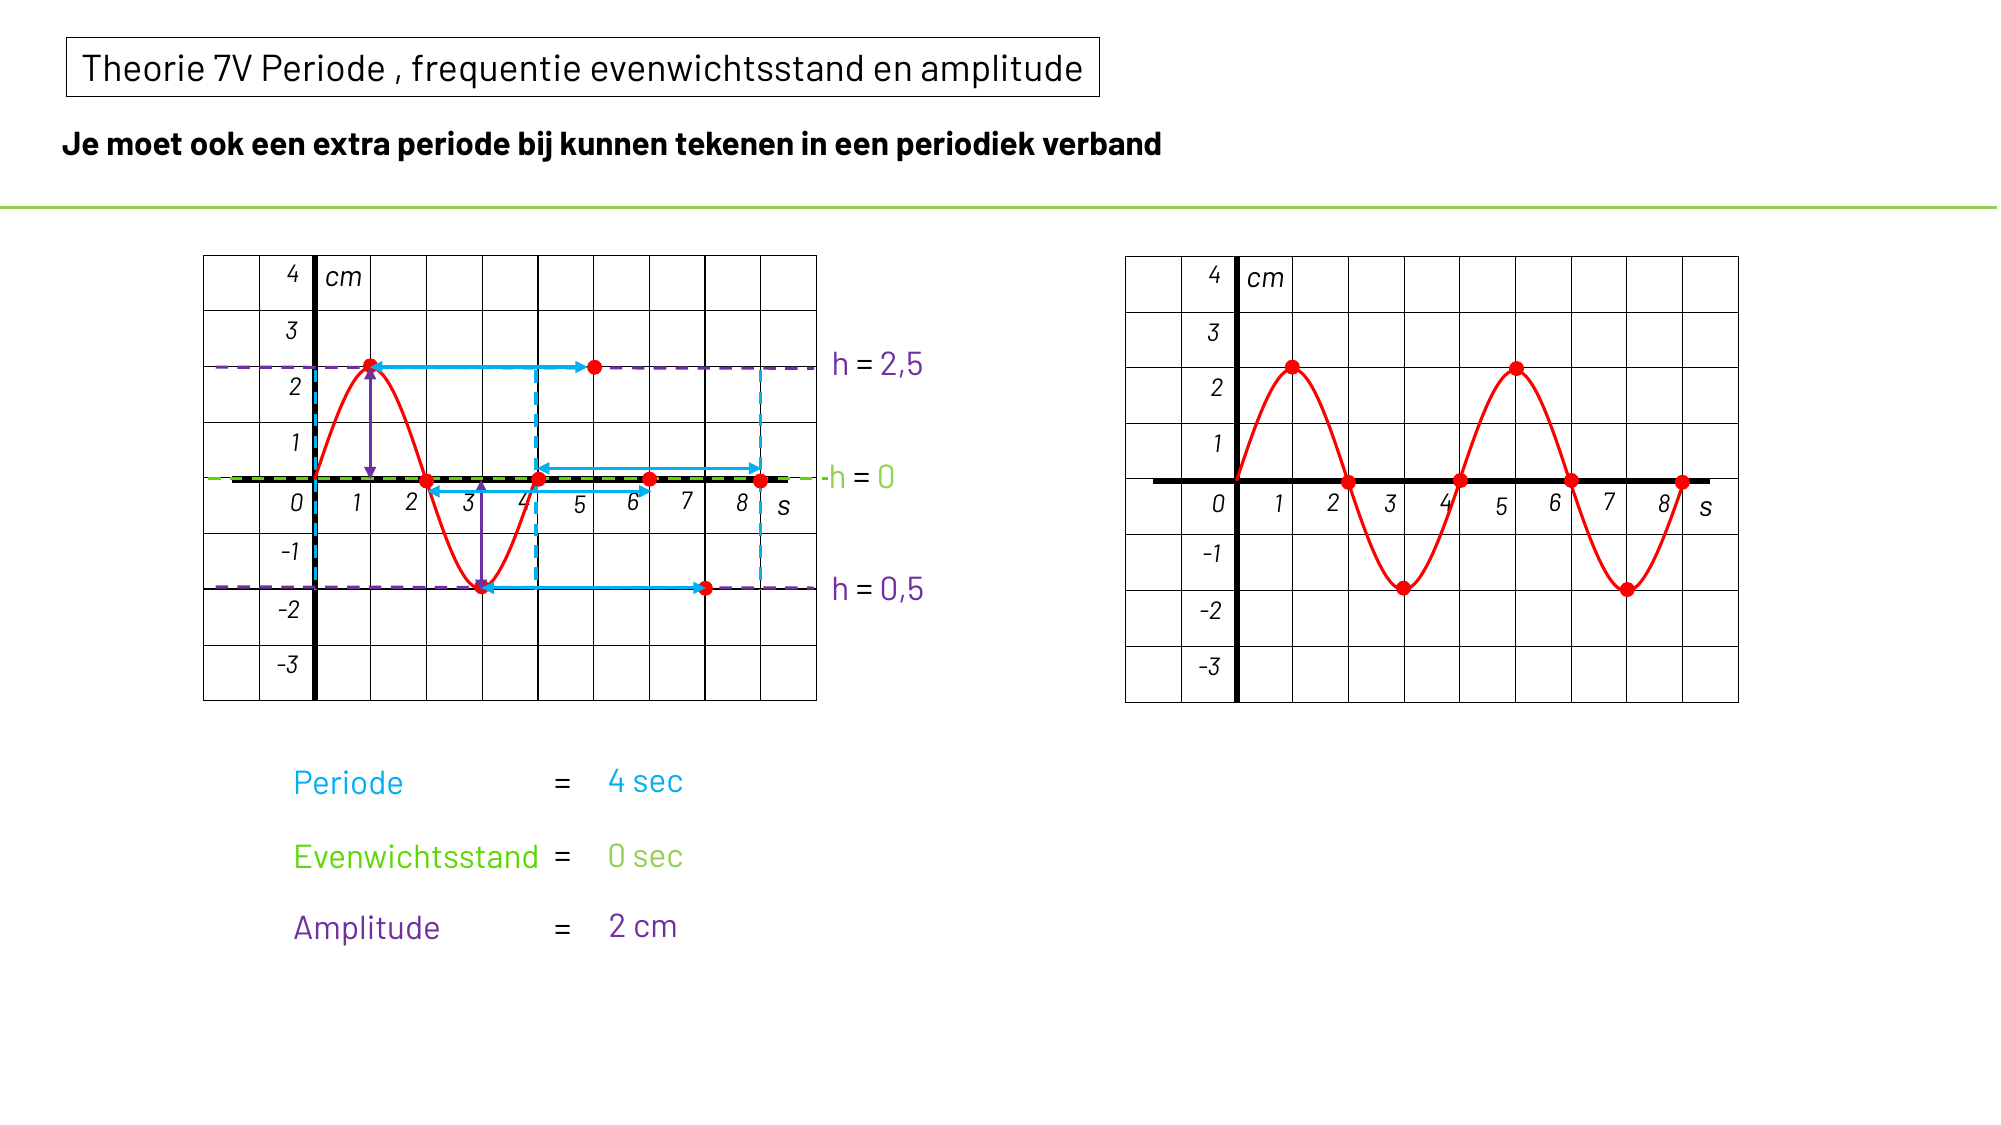

Theorie 7V Periode , frequentie evenwichtsstand en amplitude
Je moet ook een extra periode bij kunnen tekenen in een periodiek verband
4
cm

3

2

1

7
2
4
6
0
1
8
3
s
5

-1

-2

-3

4
cm

3

2

1

7
2
4
6
0
1
8
3
s
5

-1

-2

-3

h = 2,5

h = 0

h = 0,5

Periode
4 sec
=
Evenwichtsstand
=
0 sec
Amplitude
2 cm
=